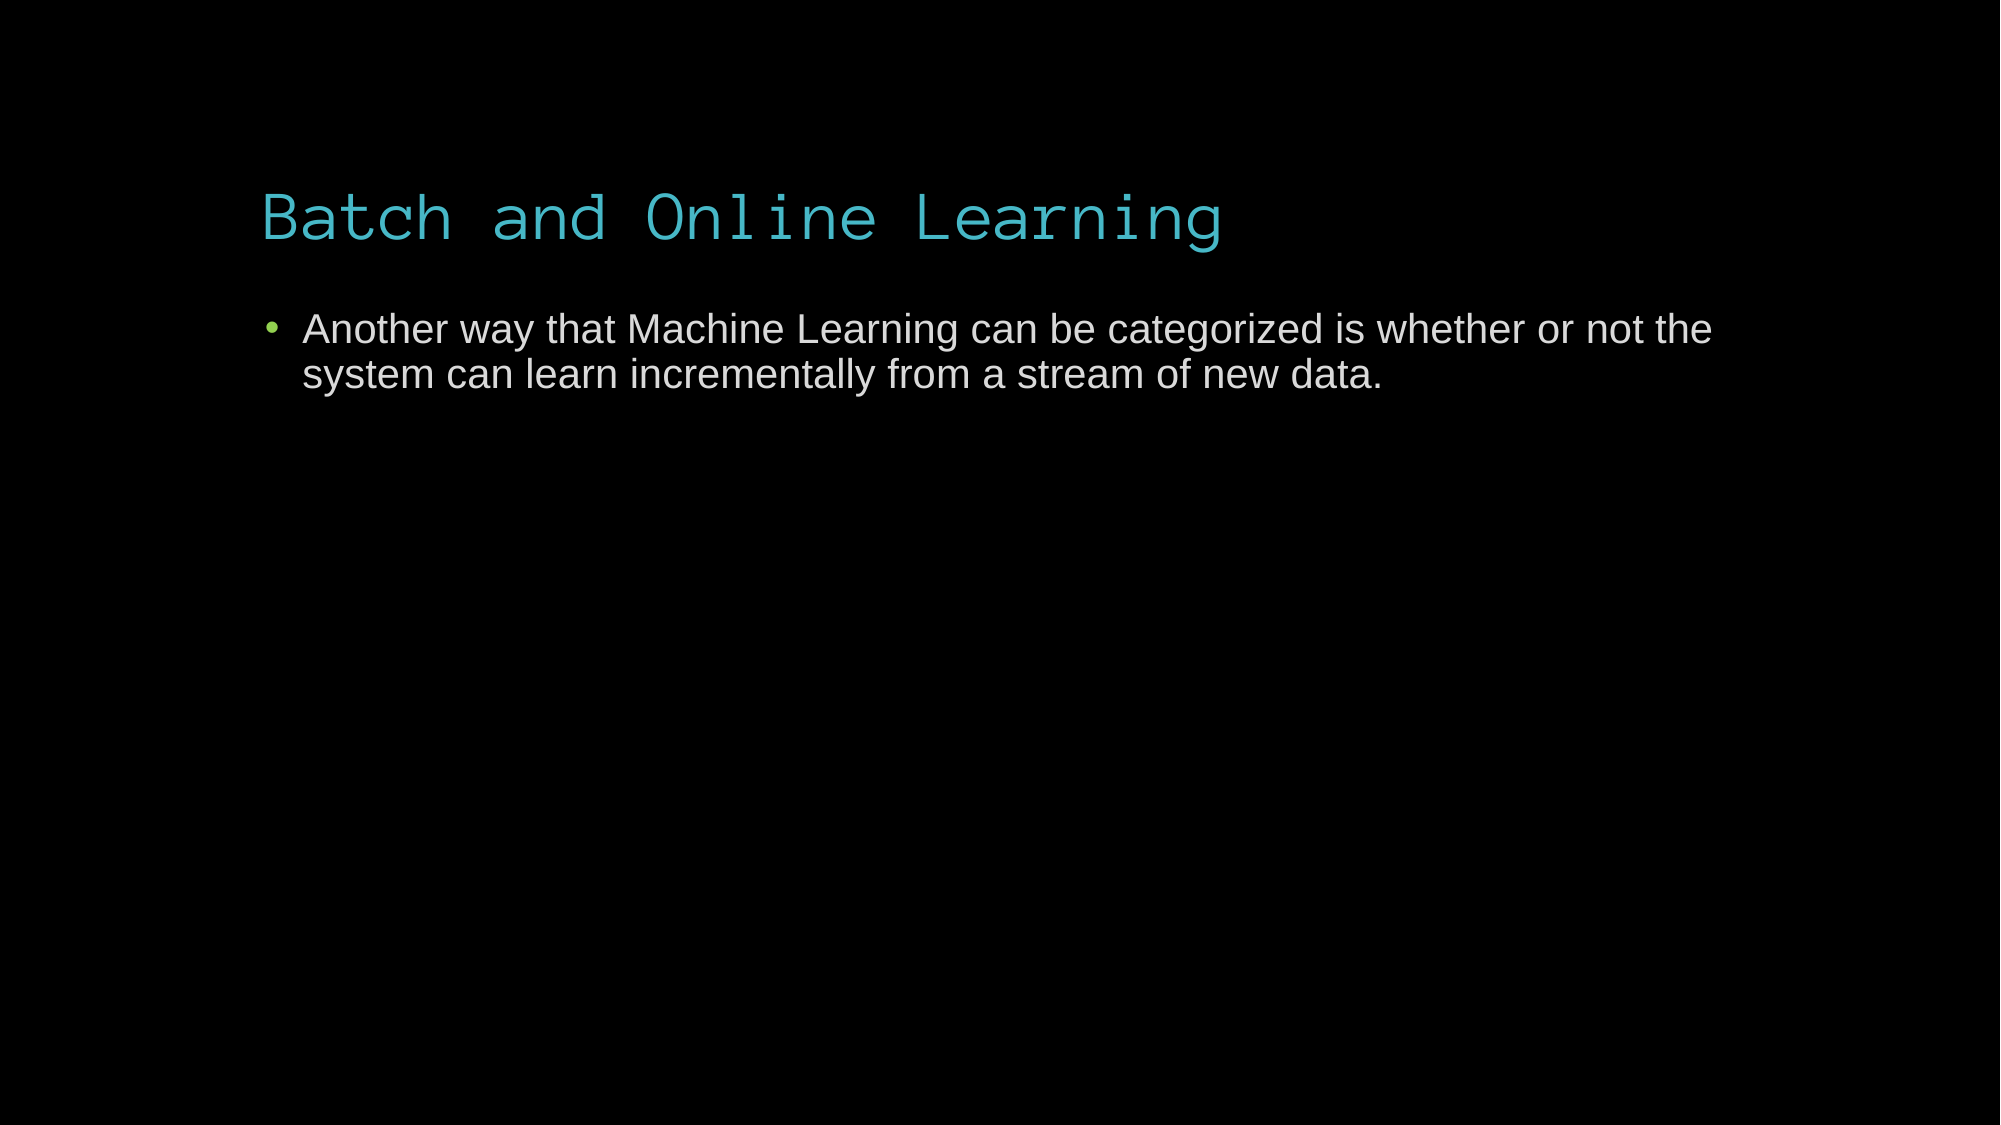

# Batch and Online Learning
Another way that Machine Learning can be categorized is whether or not the system can learn incrementally from a stream of new data.